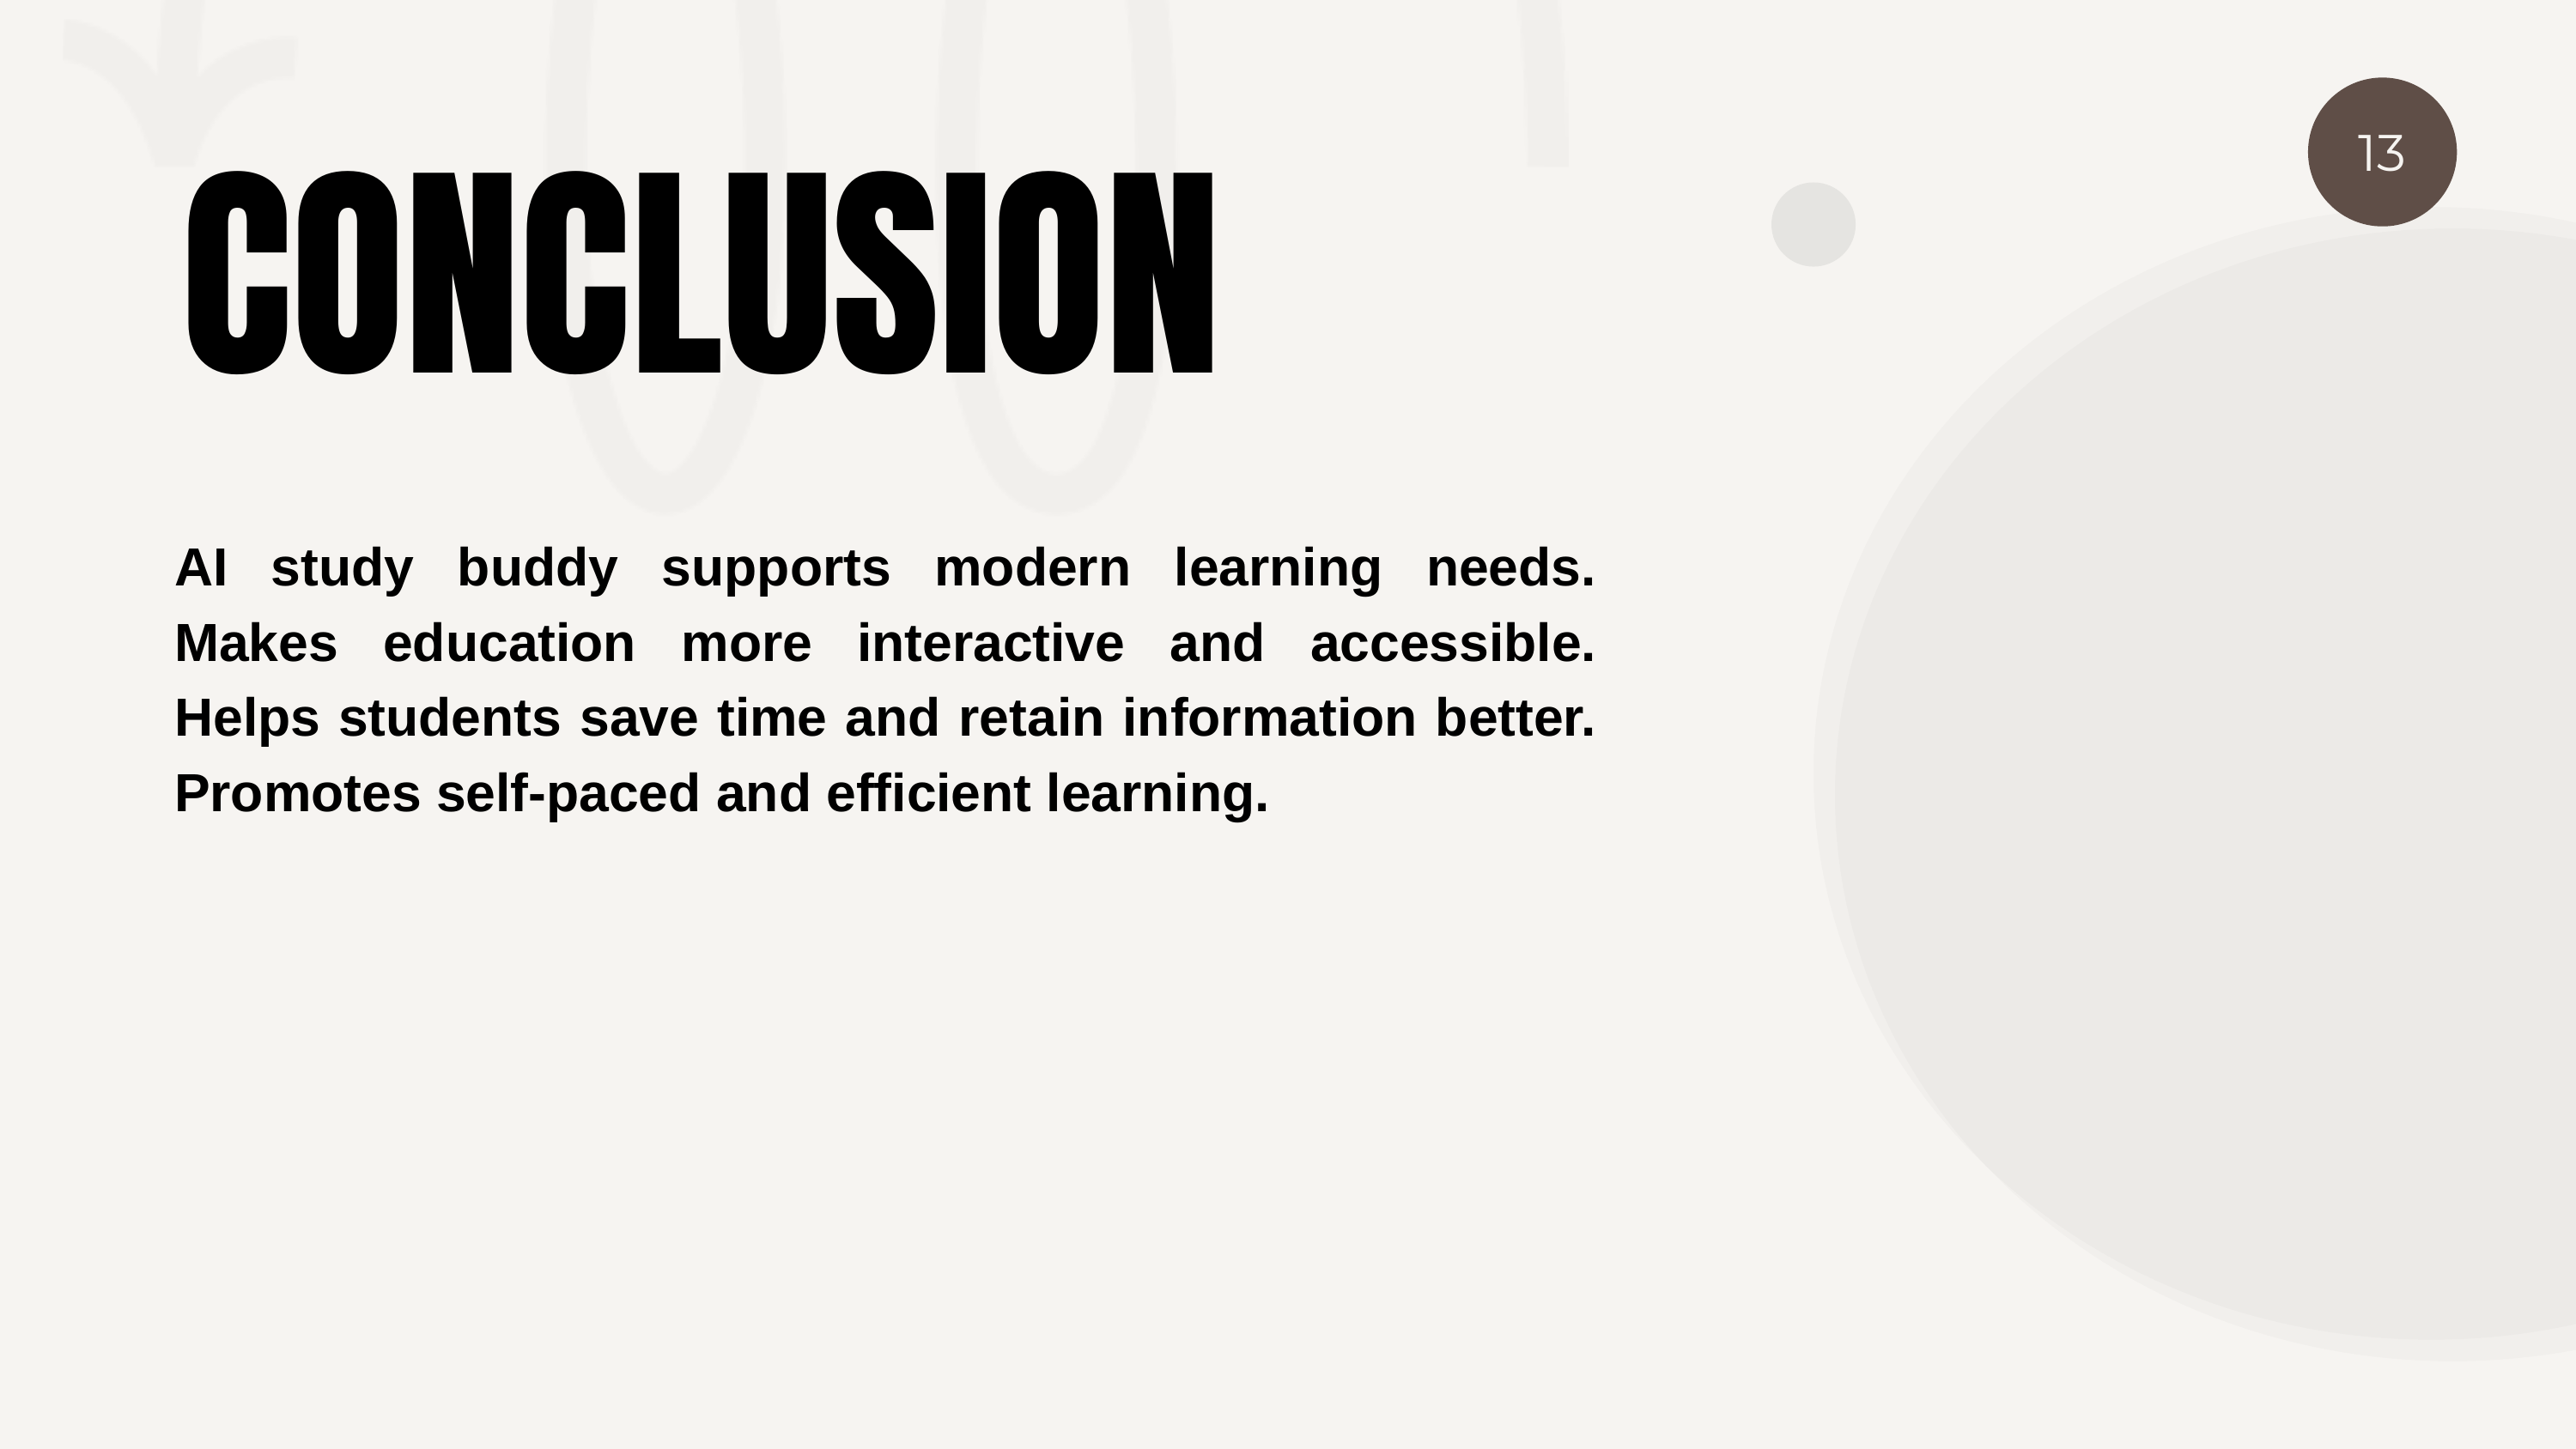

13

 CONCLUSION

AI study buddy supports modern learning needs. Makes education more interactive and accessible. Helps students save time and retain information better. Promotes self-paced and efficient learning.